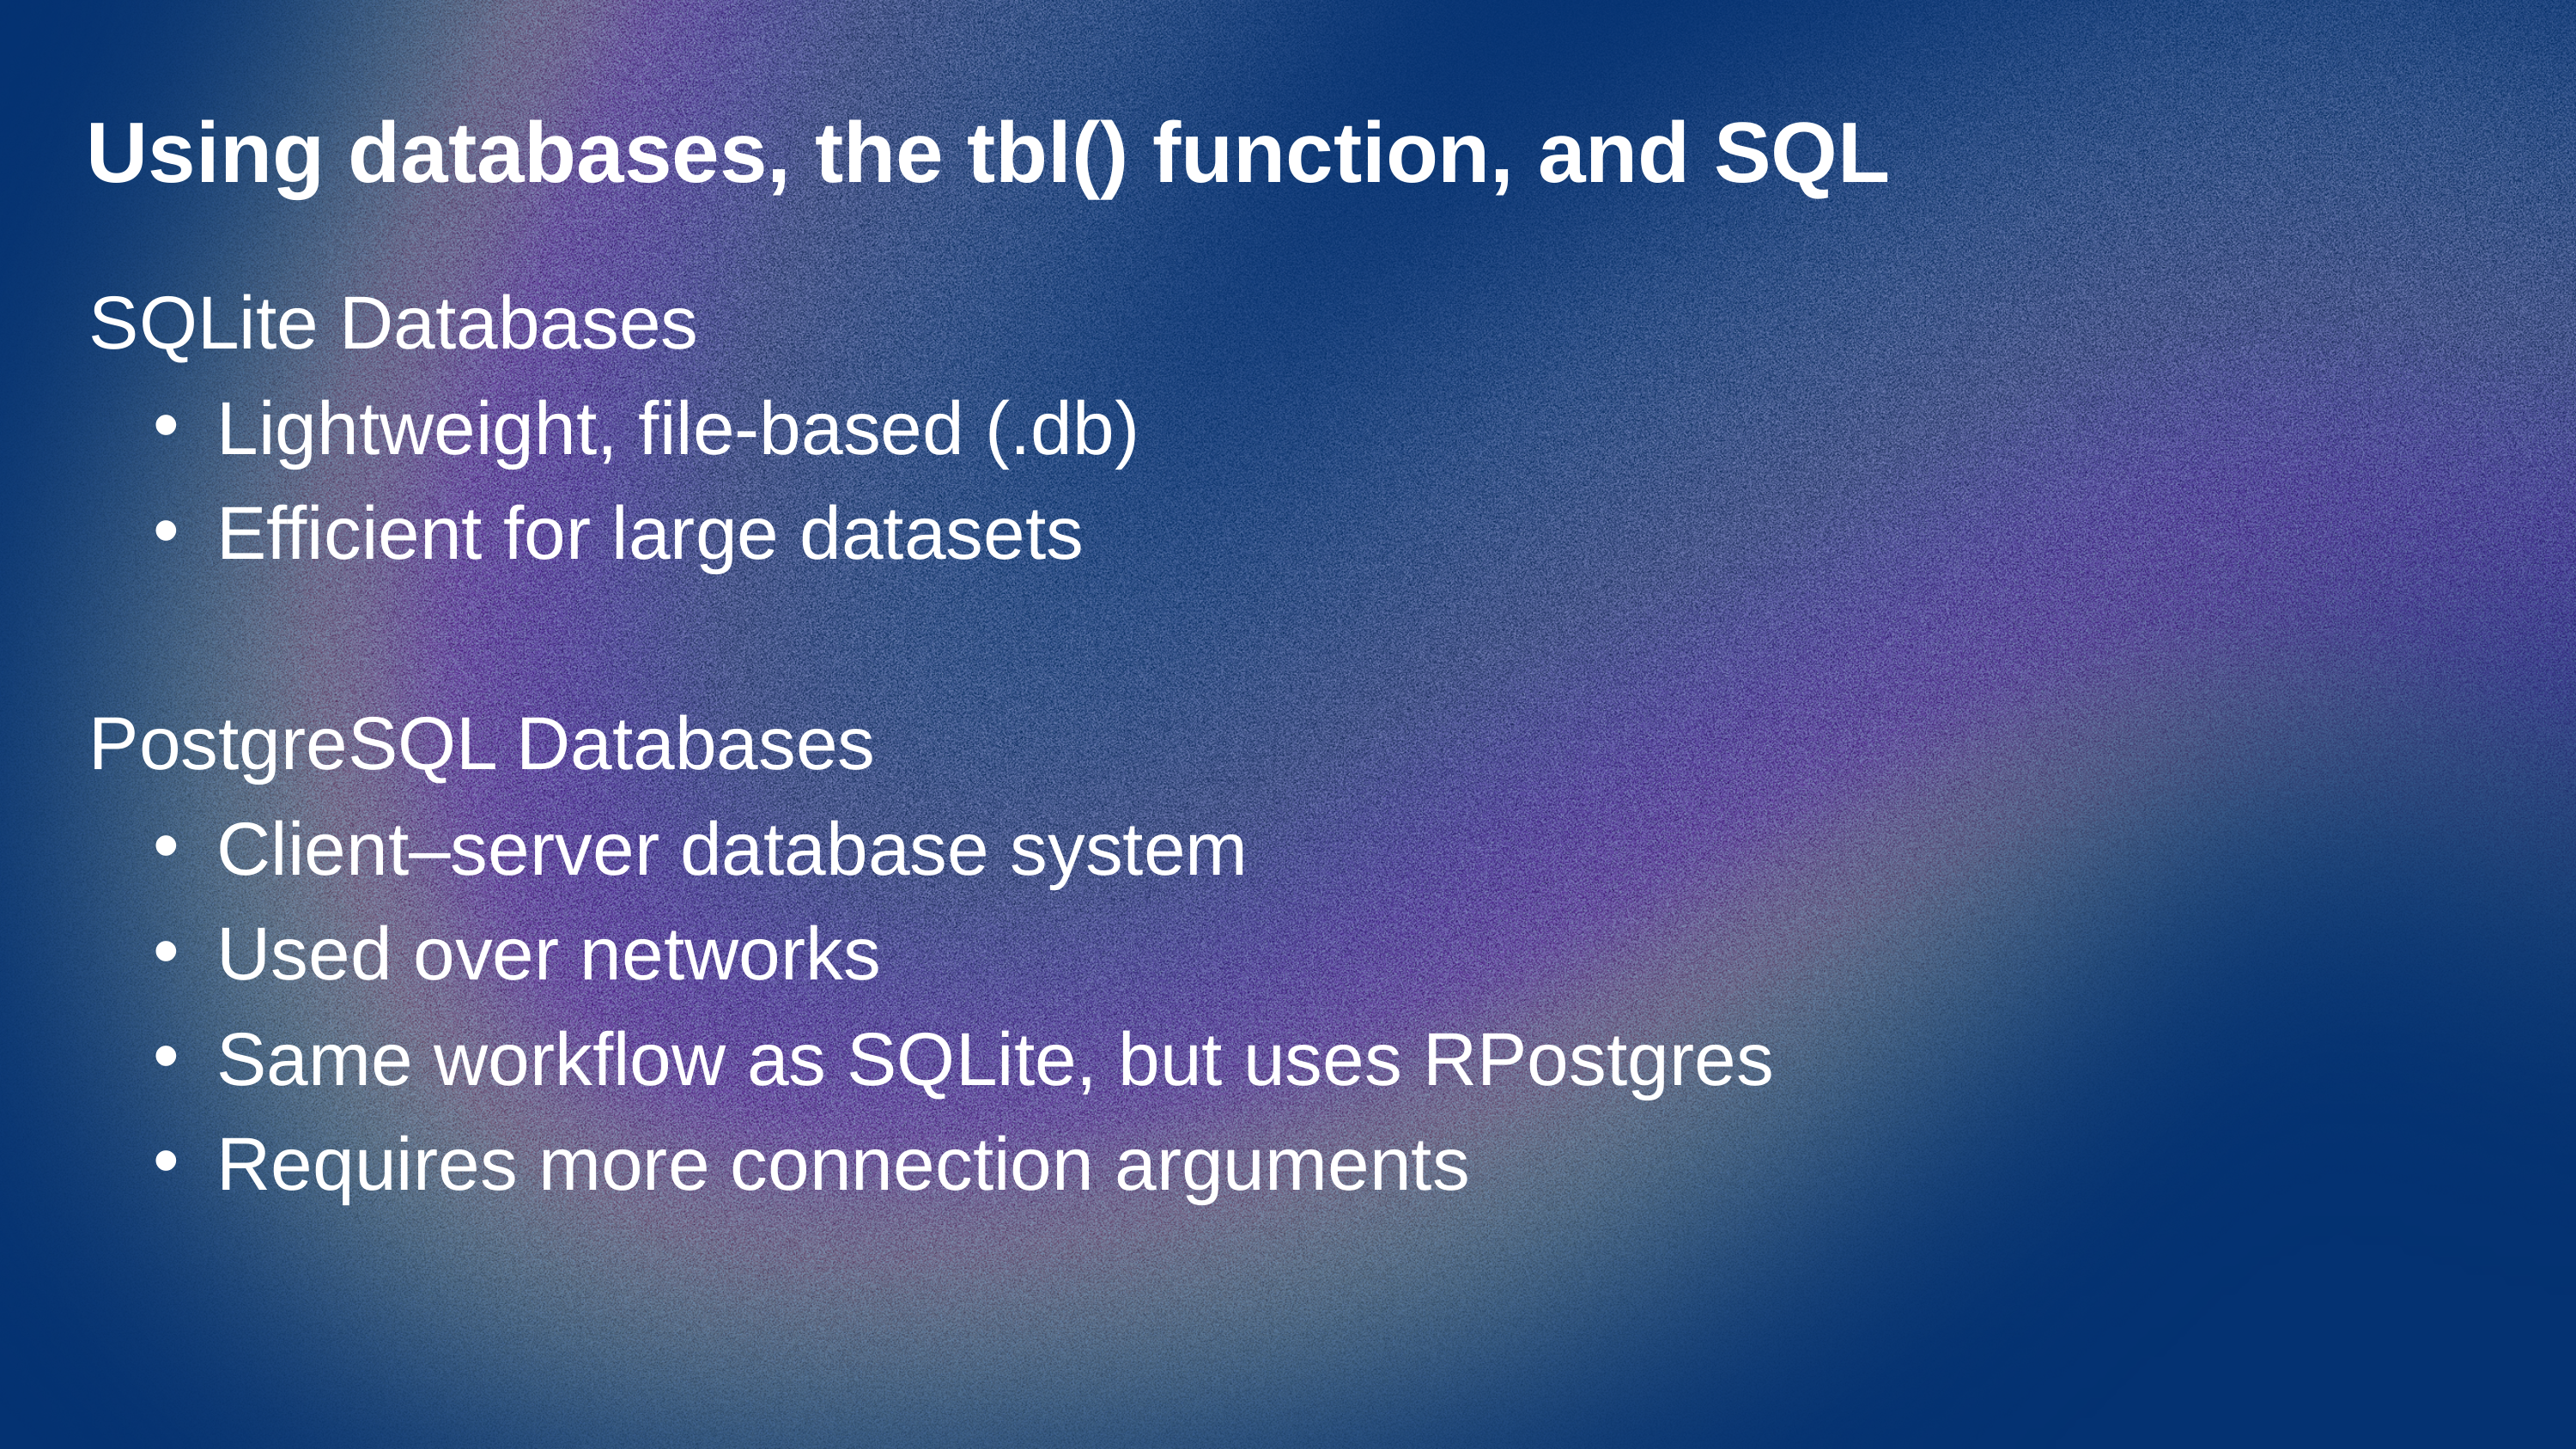

Using databases, the tbl() function, and SQL
SQLite Databases
Lightweight, file-based (.db)
Efficient for large datasets

PostgreSQL Databases
Client–server database system
Used over networks
Same workflow as SQLite, but uses RPostgres
Requires more connection arguments